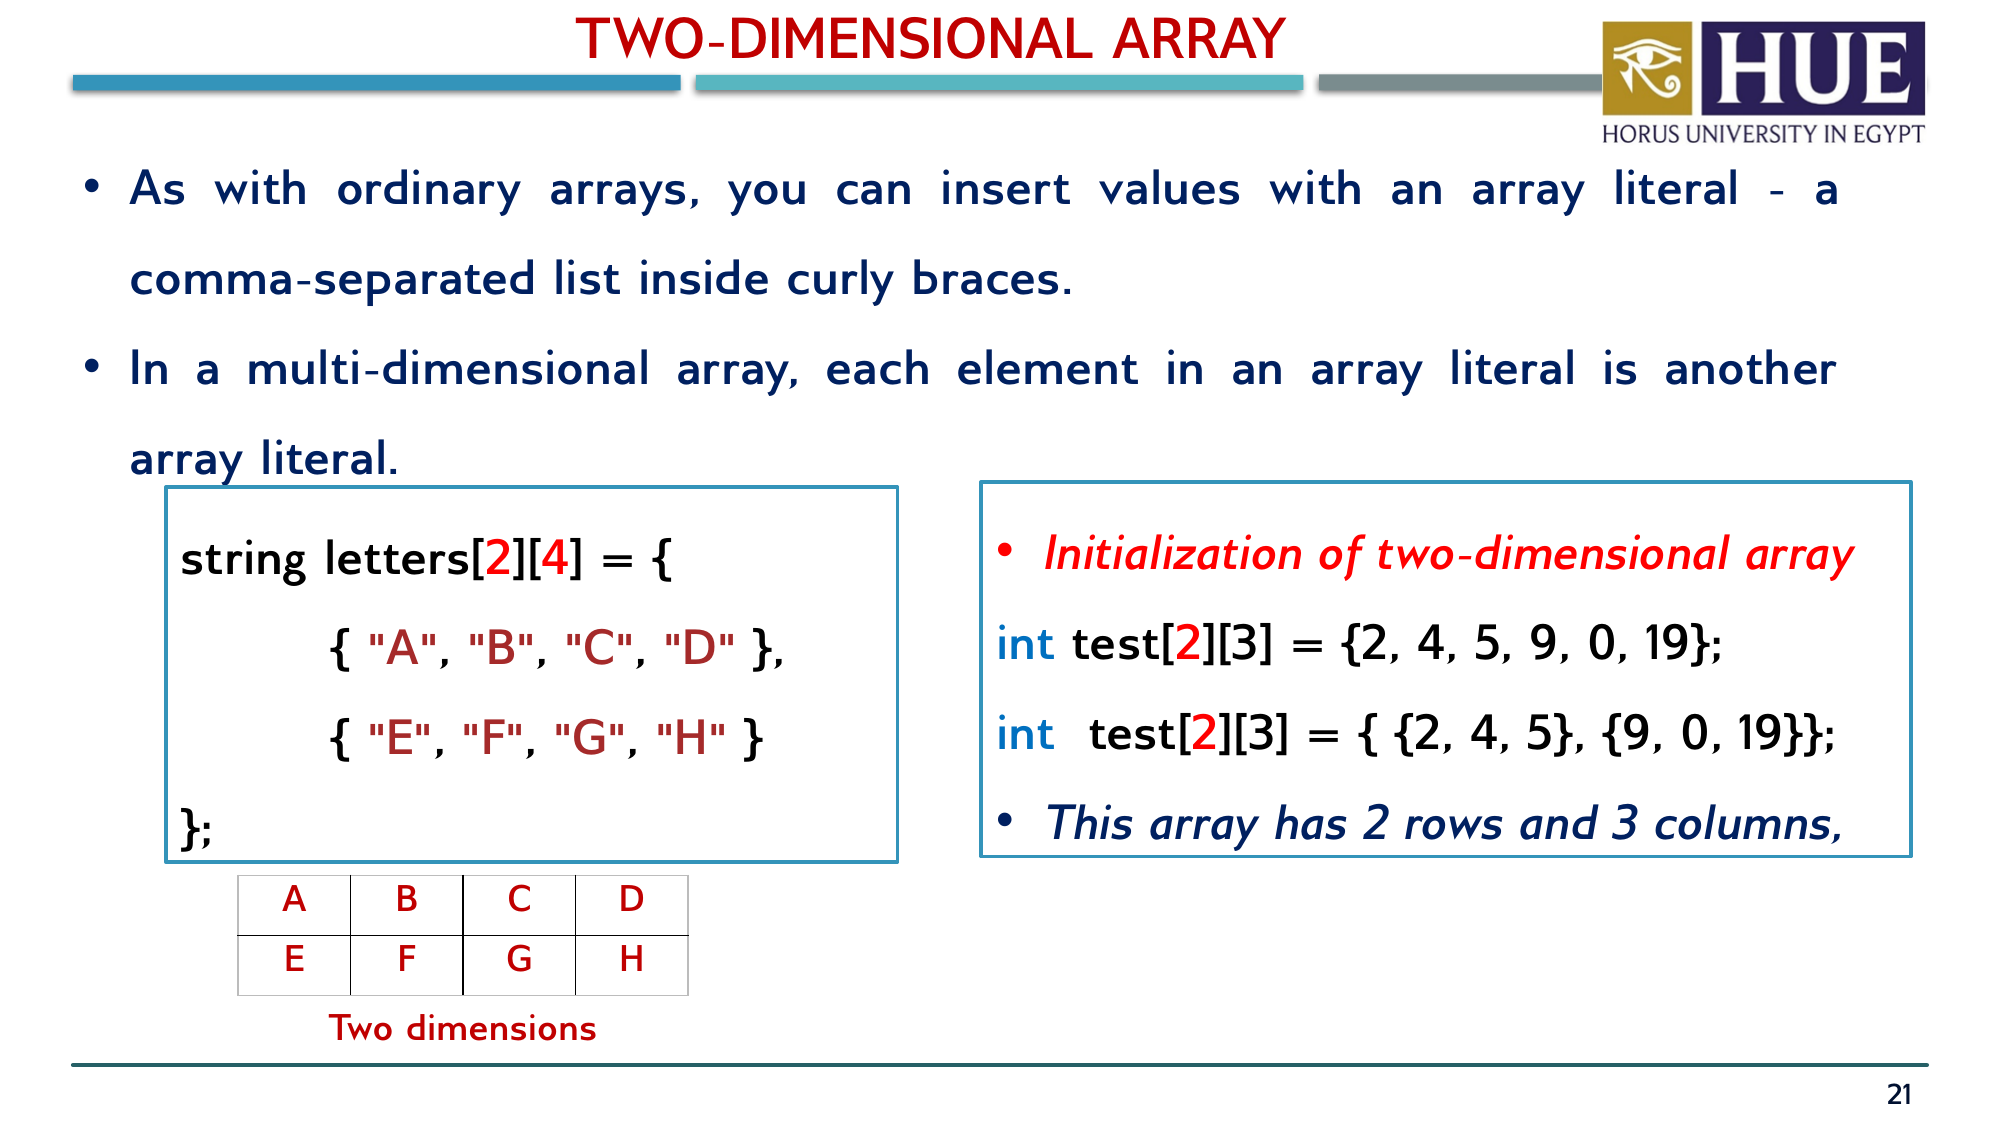

Two-Dimensional Array
As with ordinary arrays, you can insert values with an array literal - a comma-separated list inside curly braces.
In a multi-dimensional array, each element in an array literal is another array literal.
Initialization of two-dimensional array
int test[2][3] = {2, 4, 5, 9, 0, 19};
int  test[2][3] = { {2, 4, 5}, {9, 0, 19}};
This array has 2 rows and 3 columns,
string letters[2][4] = {
  	{ "A", "B", "C", "D" },
  	{ "E", "F", "G", "H" }
};
| A | B | C | D |
| --- | --- | --- | --- |
| E | F | G | H |
Two dimensions
21